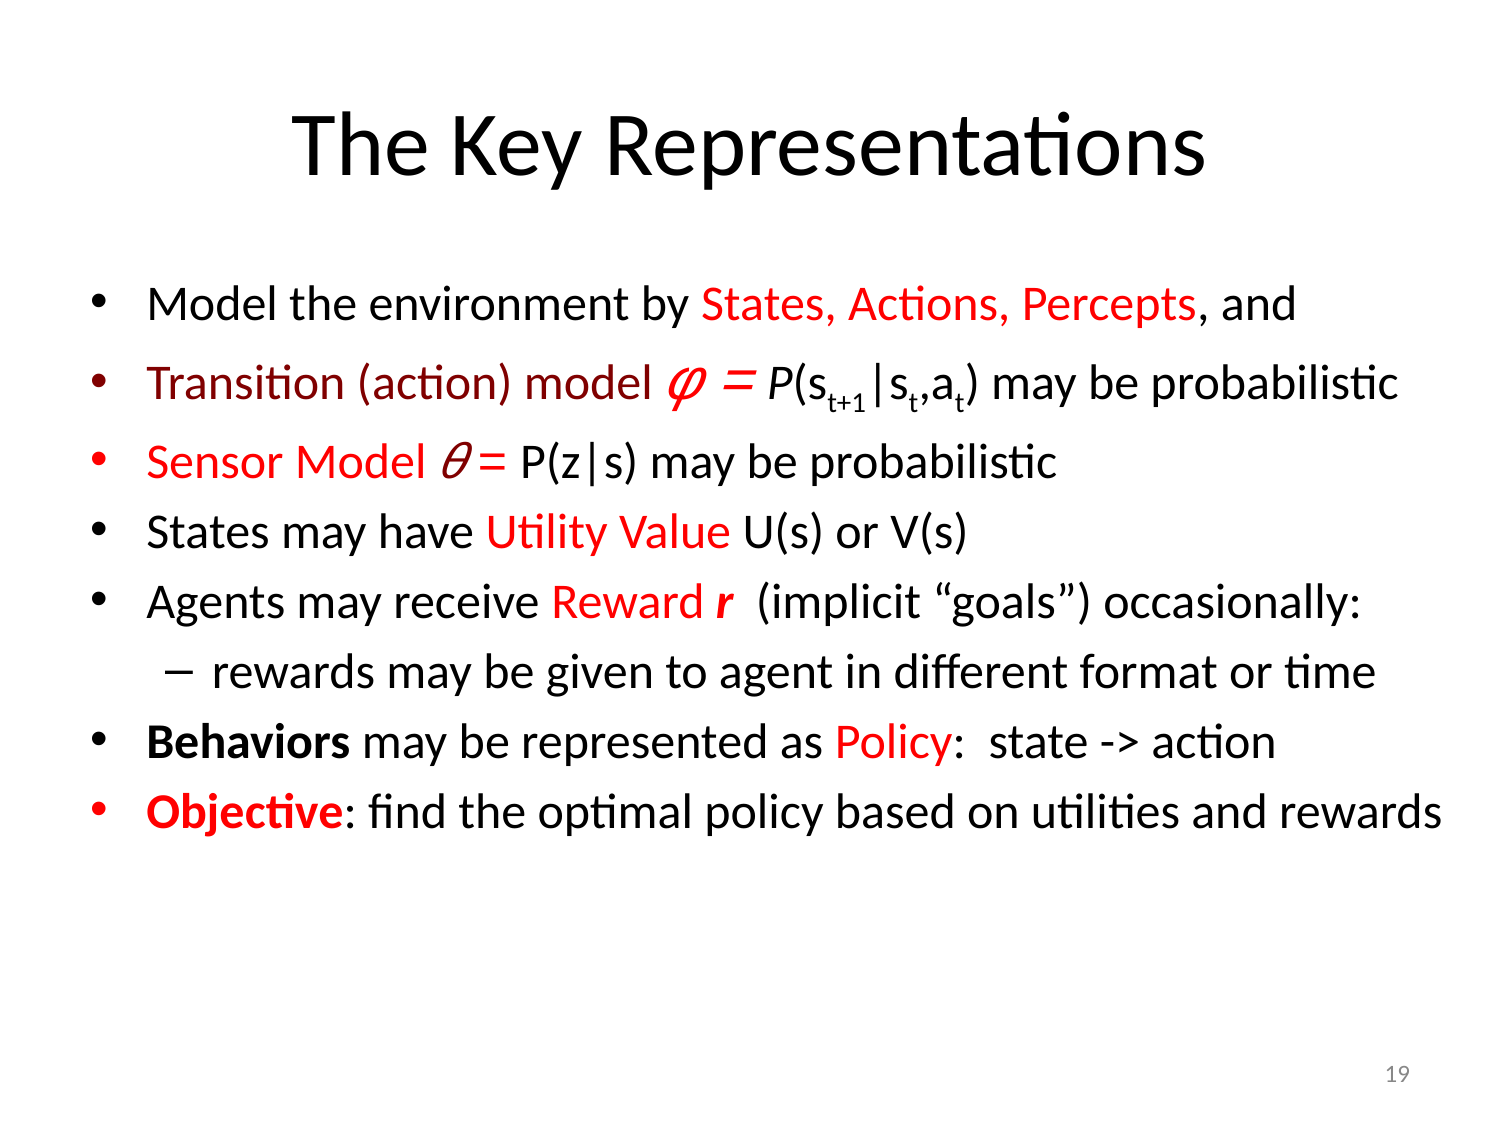

# The Key Representations
Model the environment by States, Actions, Percepts, and
Transition (action) model φ = P(st+1|st,at) may be probabilistic
Sensor Model θ = P(z|s) may be probabilistic
States may have Utility Value U(s) or V(s)
Agents may receive Reward r  (implicit “goals”) occasionally:
rewards may be given to agent in different format or time
Behaviors may be represented as Policy:  state -> action
Objective: find the optimal policy based on utilities and rewards
19